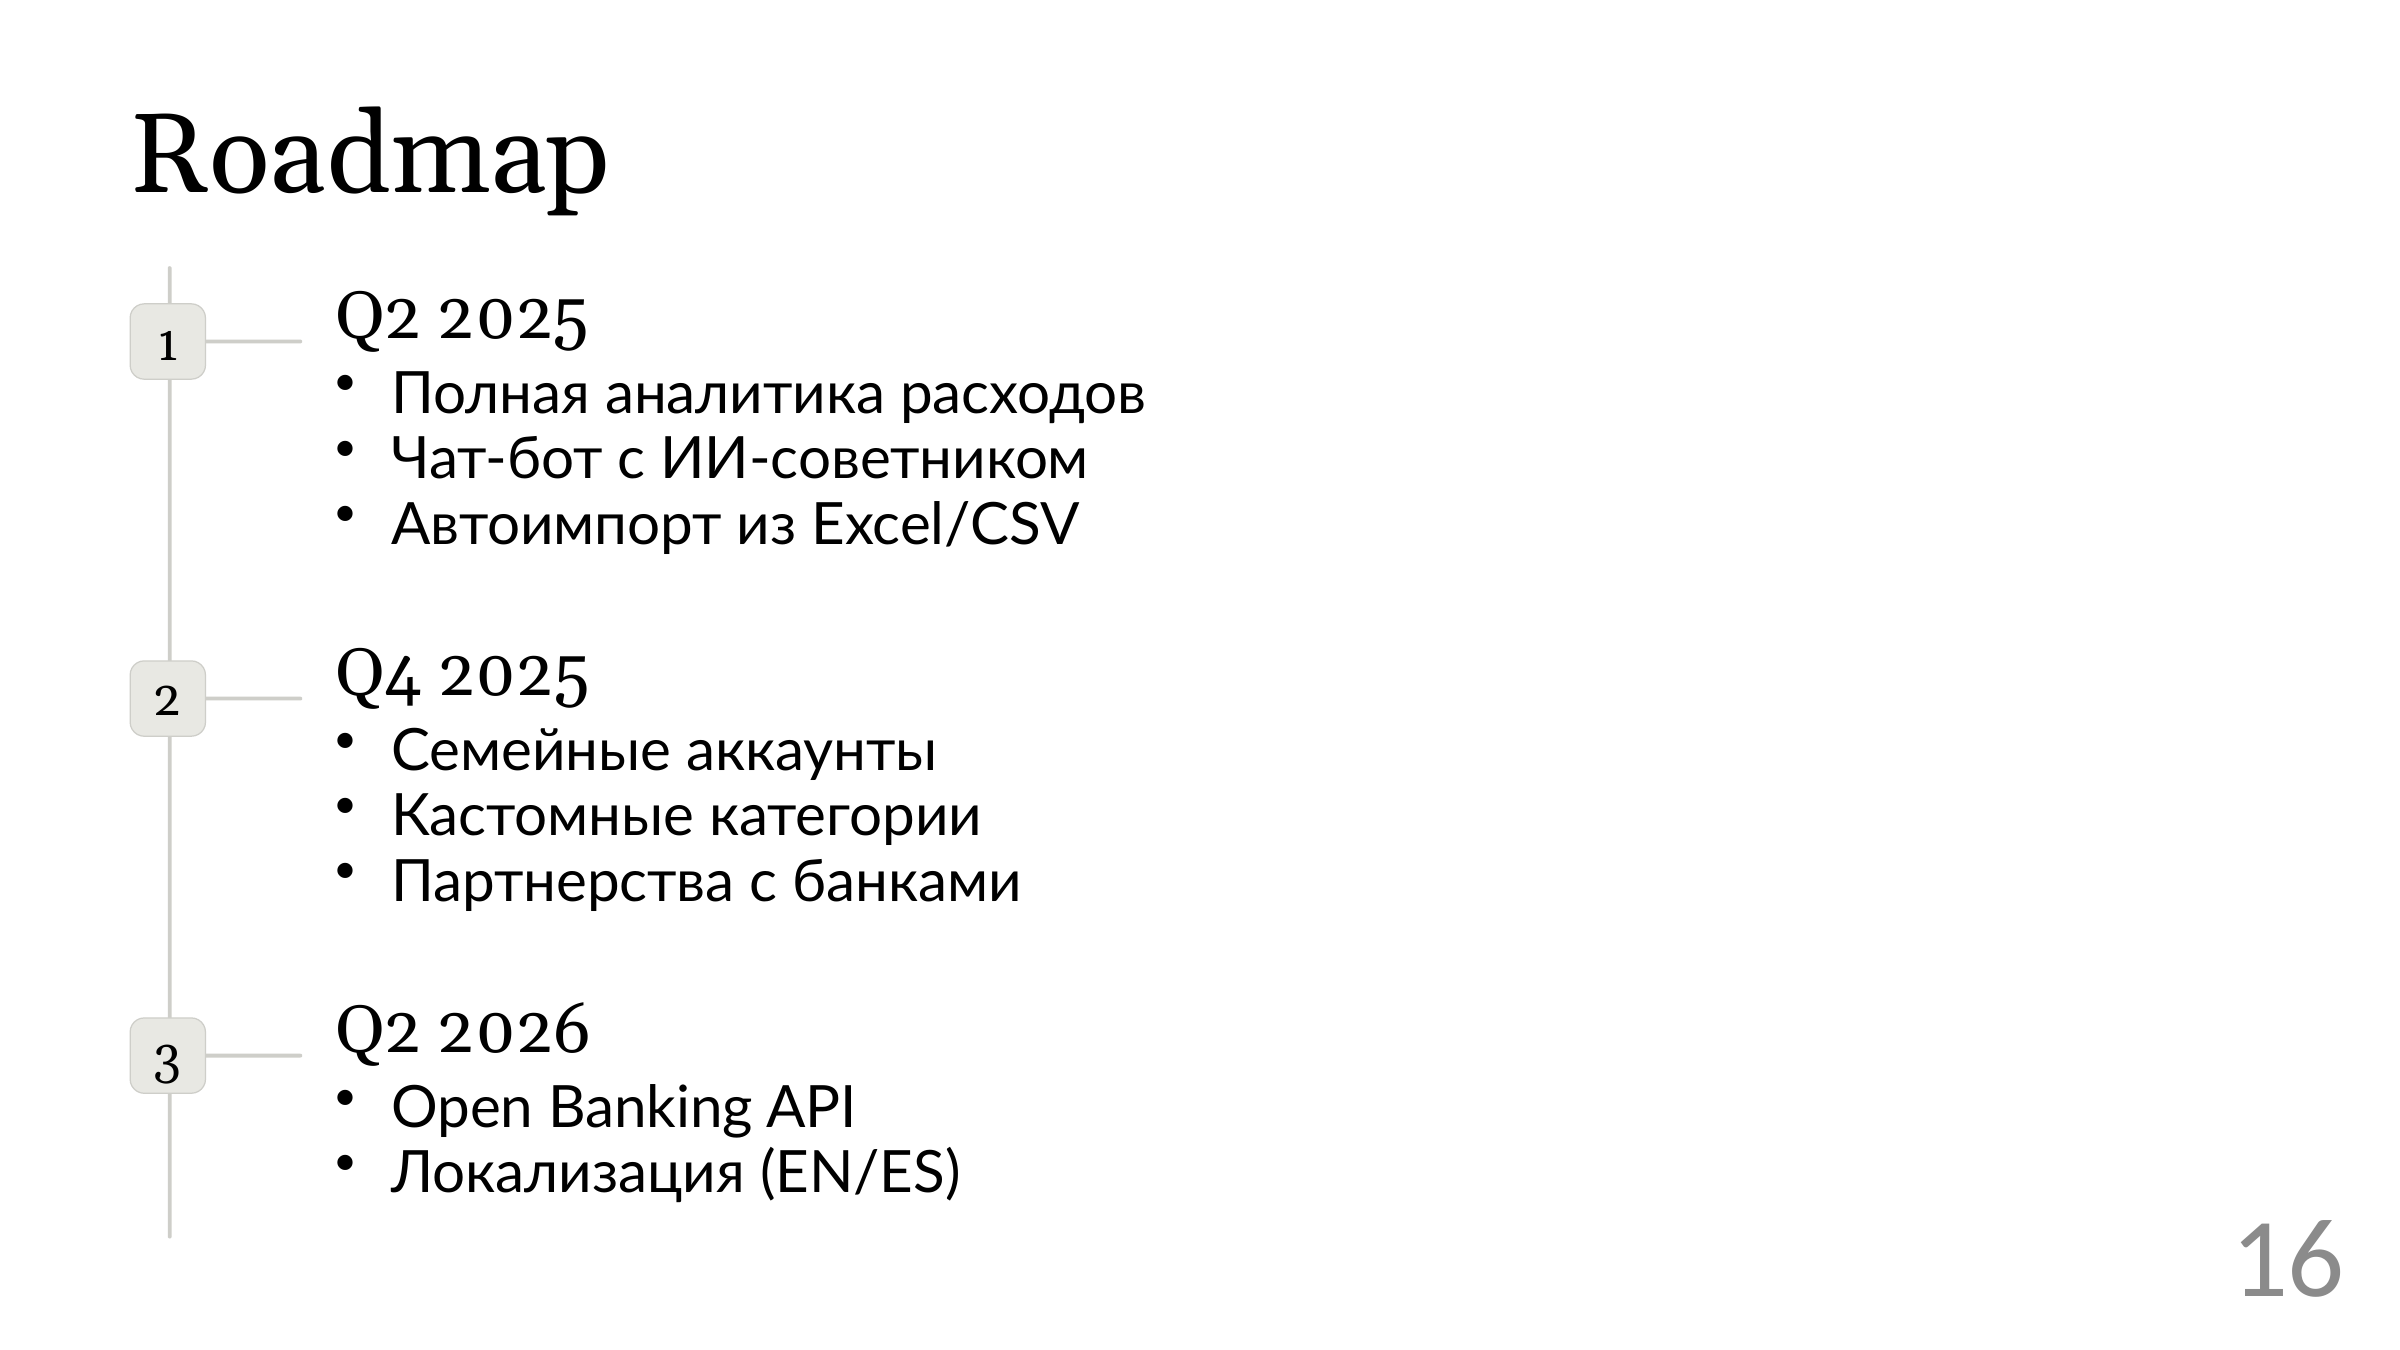

Roadmap

Q2 2025

1

Полная аналитика расходов
Чат-бот с ИИ-советником
Автоимпорт из Excel/CSV
Q4 2025

2

Семейные аккаунты
Кастомные категории
Партнерства с банками
Q2 2026

3

Open Banking API
Локализация (EN/ES)
16